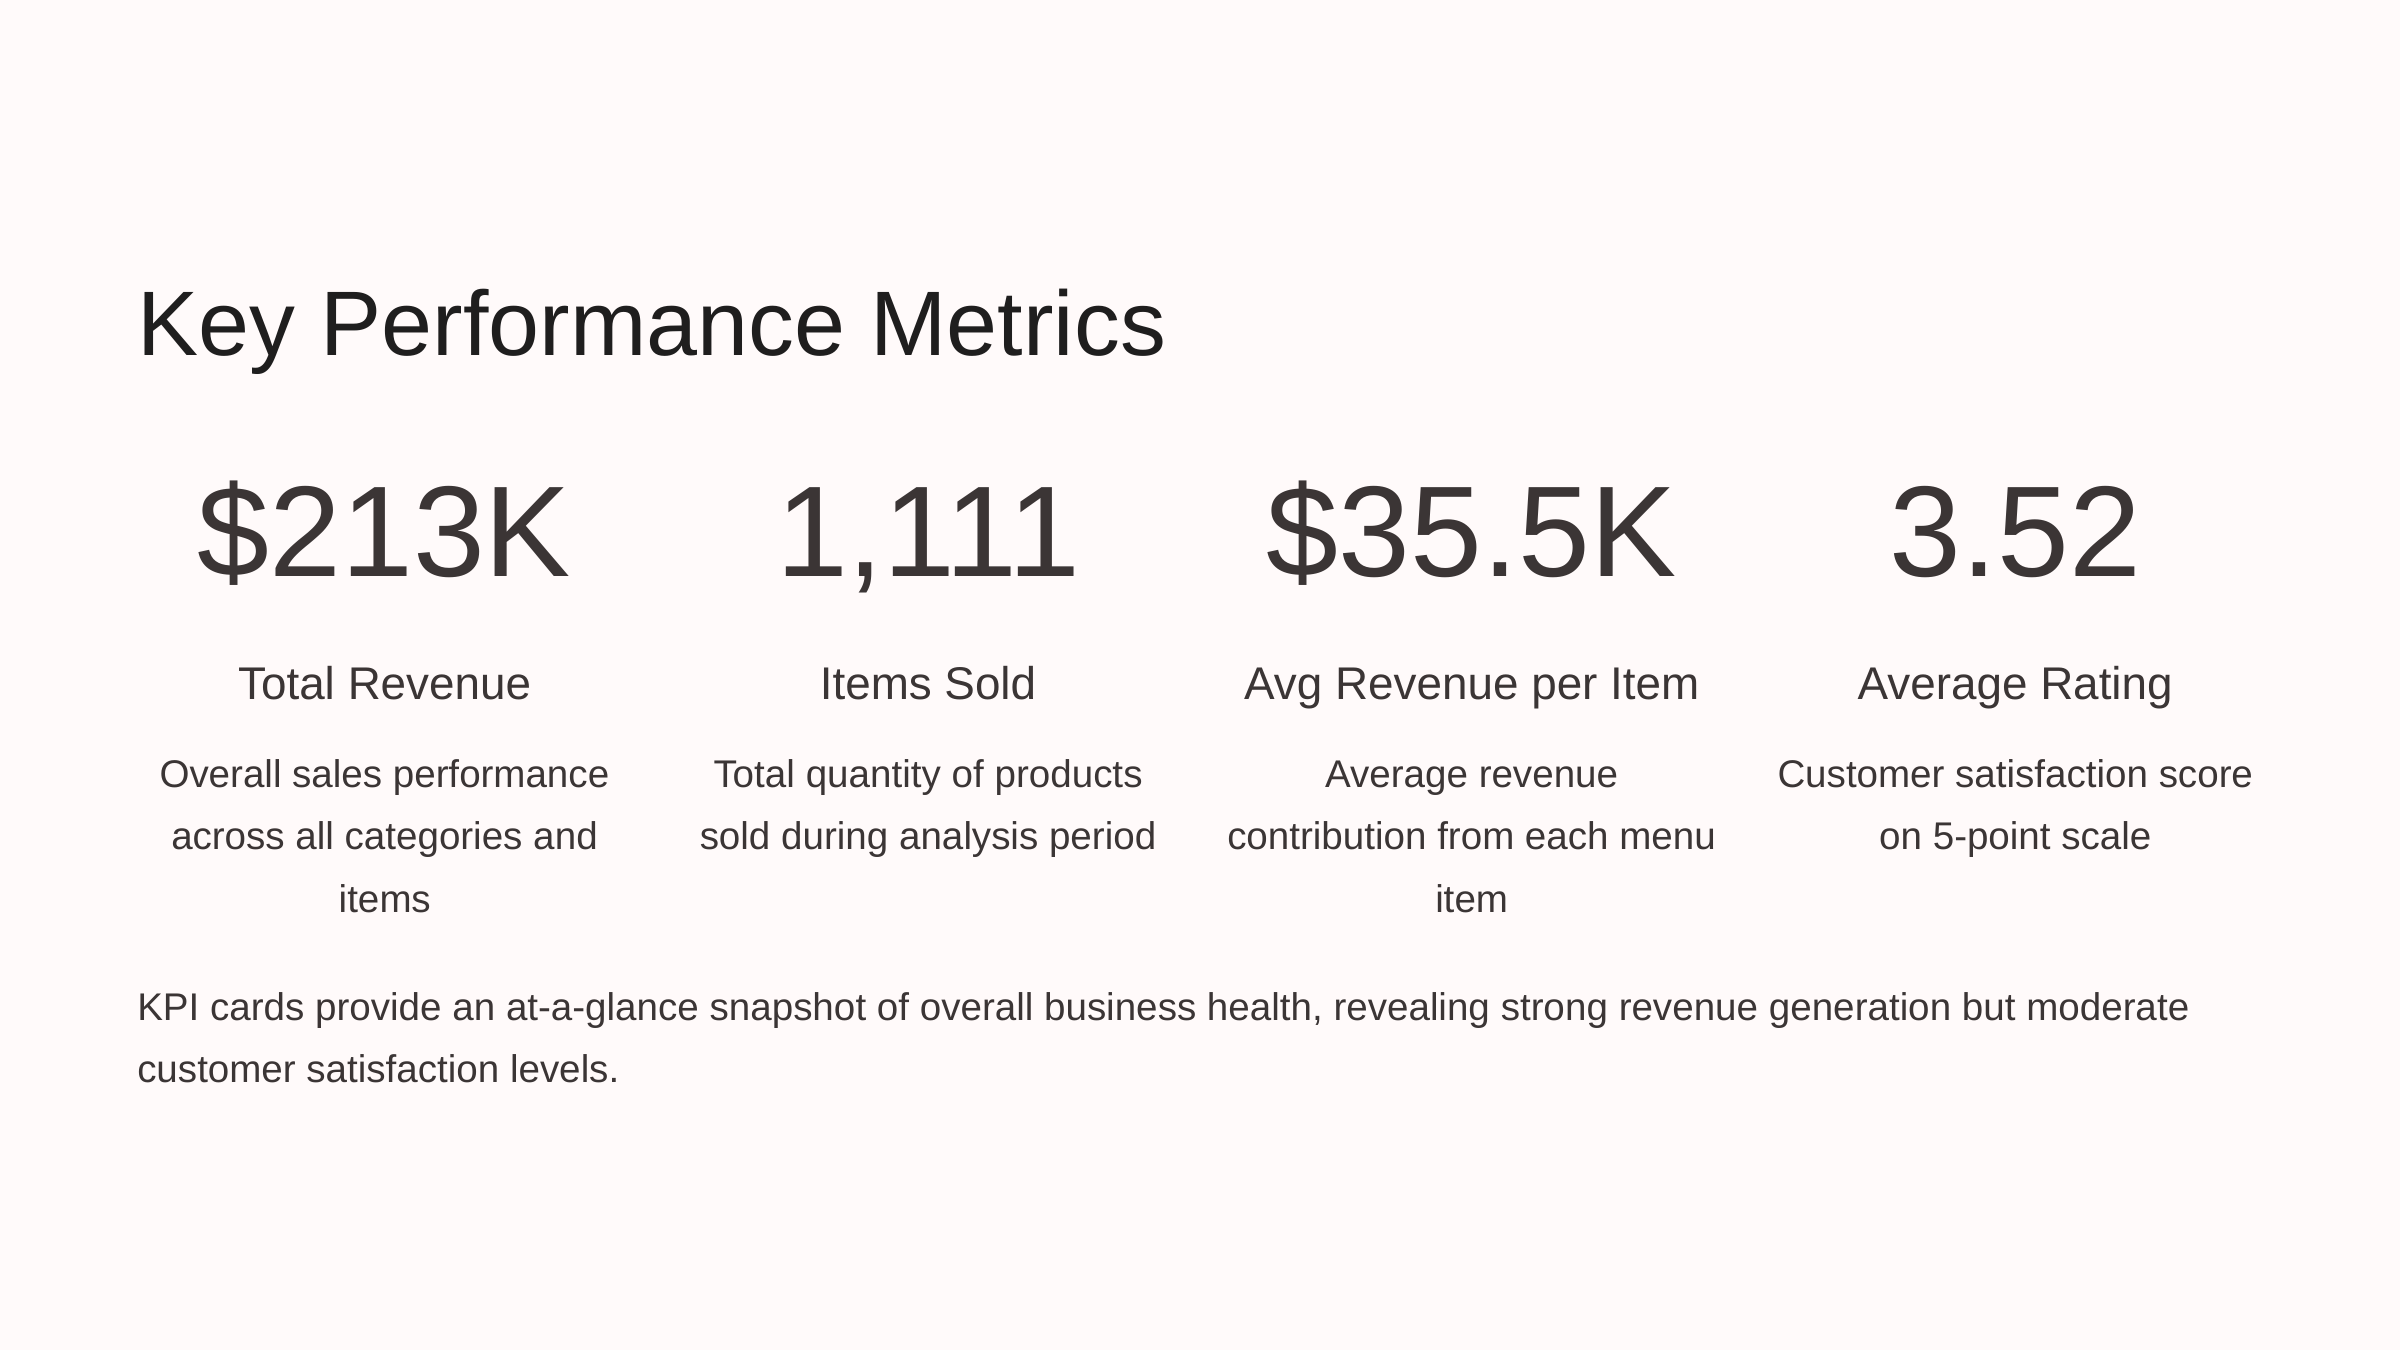

Key Performance Metrics
$213K
1,111
$35.5K
3.52
Total Revenue
Items Sold
Avg Revenue per Item
Average Rating
Overall sales performance across all categories and items
Total quantity of products sold during analysis period
Average revenue contribution from each menu item
Customer satisfaction score on 5-point scale
KPI cards provide an at-a-glance snapshot of overall business health, revealing strong revenue generation but moderate customer satisfaction levels.